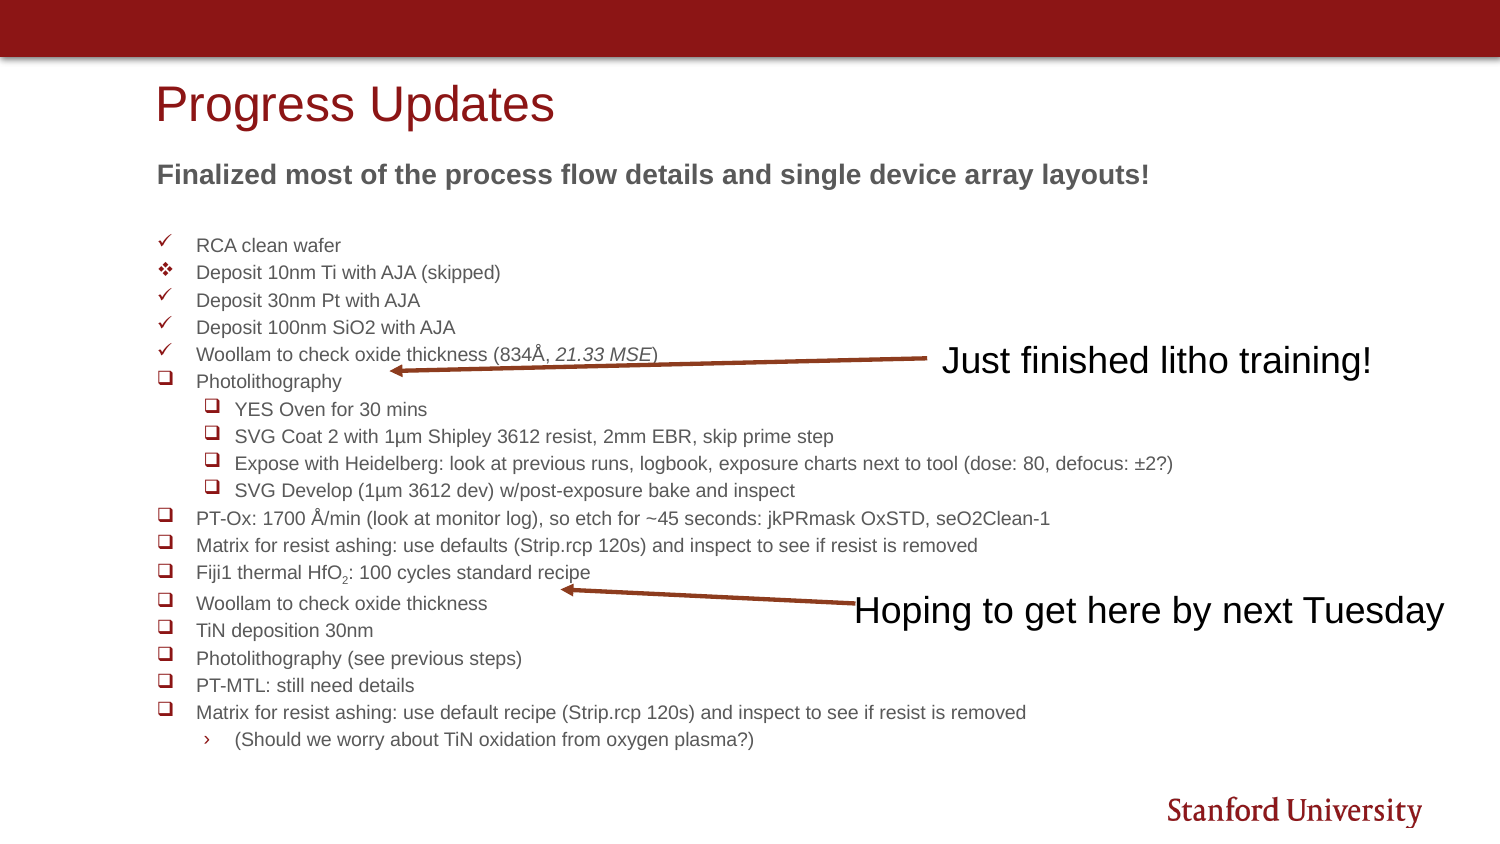

# Progress Updates
Finalized most of the process flow details and single device array layouts!

RCA clean wafer
Deposit 10nm Ti with AJA (skipped)
Deposit 30nm Pt with AJA
Deposit 100nm SiO2 with AJA
Woollam to check oxide thickness (834Å, 21.33 MSE)
Photolithography
YES Oven for 30 mins
SVG Coat 2 with 1µm Shipley 3612 resist, 2mm EBR, skip prime step
Expose with Heidelberg: look at previous runs, logbook, exposure charts next to tool (dose: 80, defocus: ±2?)
SVG Develop (1µm 3612 dev) w/post-exposure bake and inspect
PT-Ox: 1700 Å/min (look at monitor log), so etch for ~45 seconds: jkPRmask OxSTD, seO2Clean-1
Matrix for resist ashing: use defaults (Strip.rcp 120s) and inspect to see if resist is removed
Fiji1 thermal HfO2: 100 cycles standard recipe
Woollam to check oxide thickness
TiN deposition 30nm
Photolithography (see previous steps)
PT-MTL: still need details
Matrix for resist ashing: use default recipe (Strip.rcp 120s) and inspect to see if resist is removed
(Should we worry about TiN oxidation from oxygen plasma?)
Just finished litho training!
Hoping to get here by next Tuesday